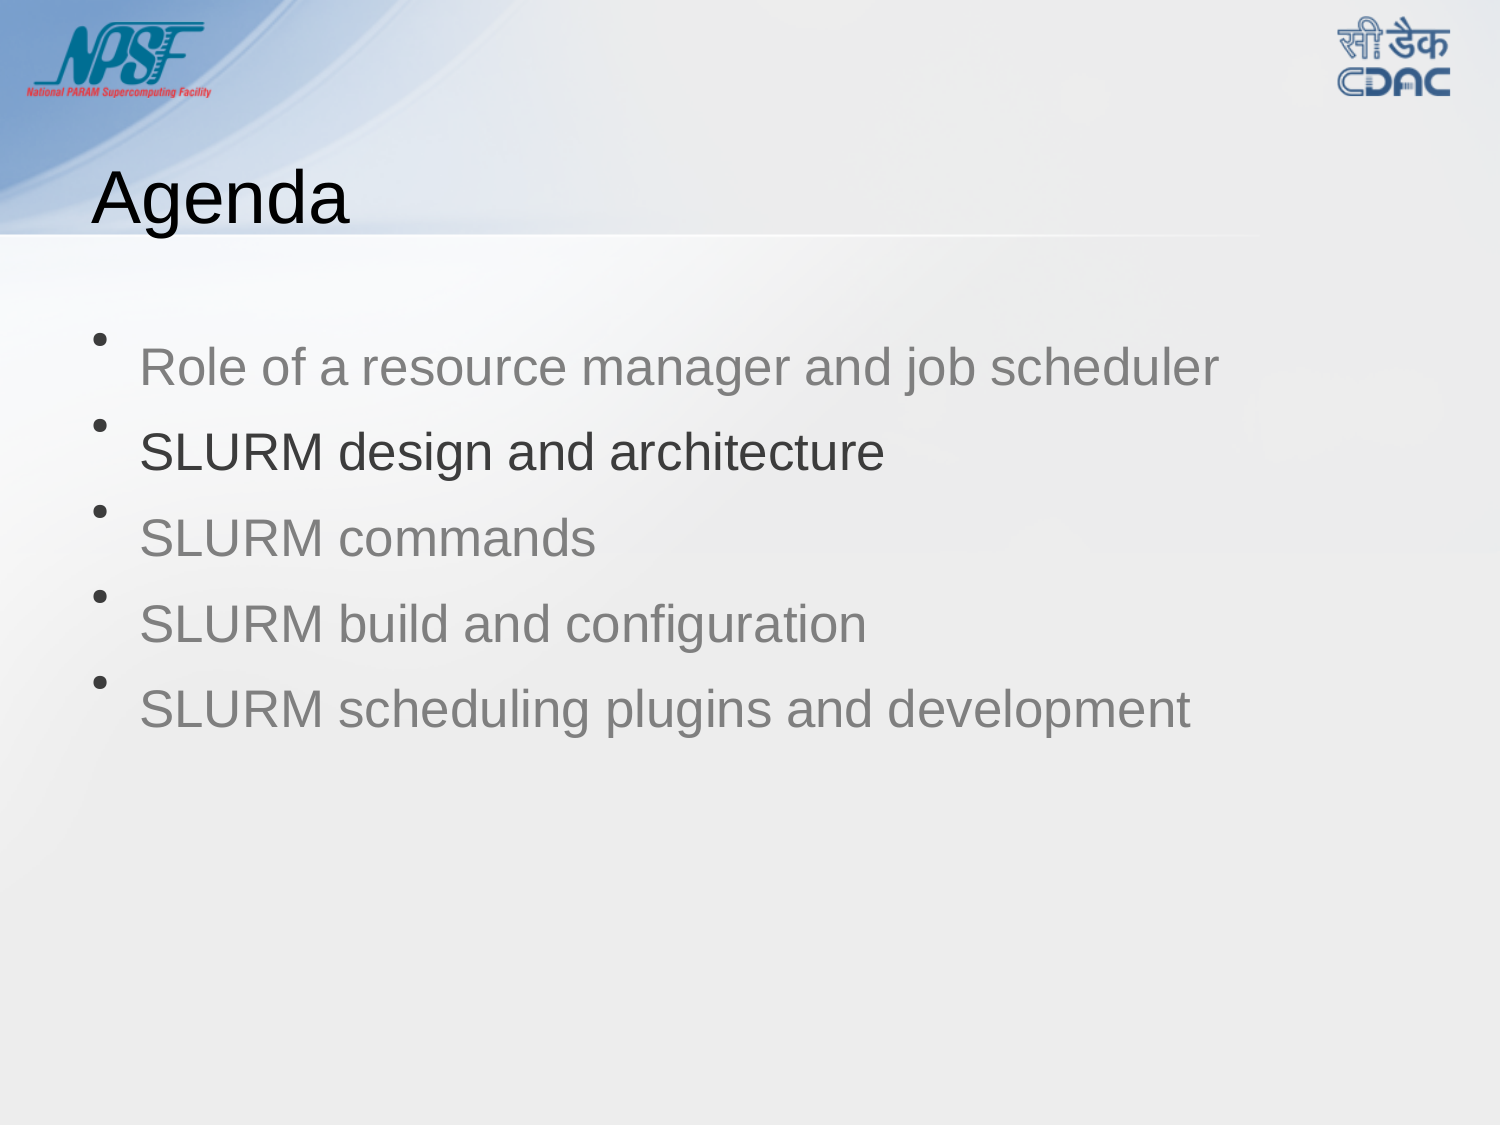

# Agenda
Role of a resource manager and job scheduler SLURM design and architecture
SLURM commands
SLURM build and configuration
SLURM scheduling plugins and development
●
●
●
●
●